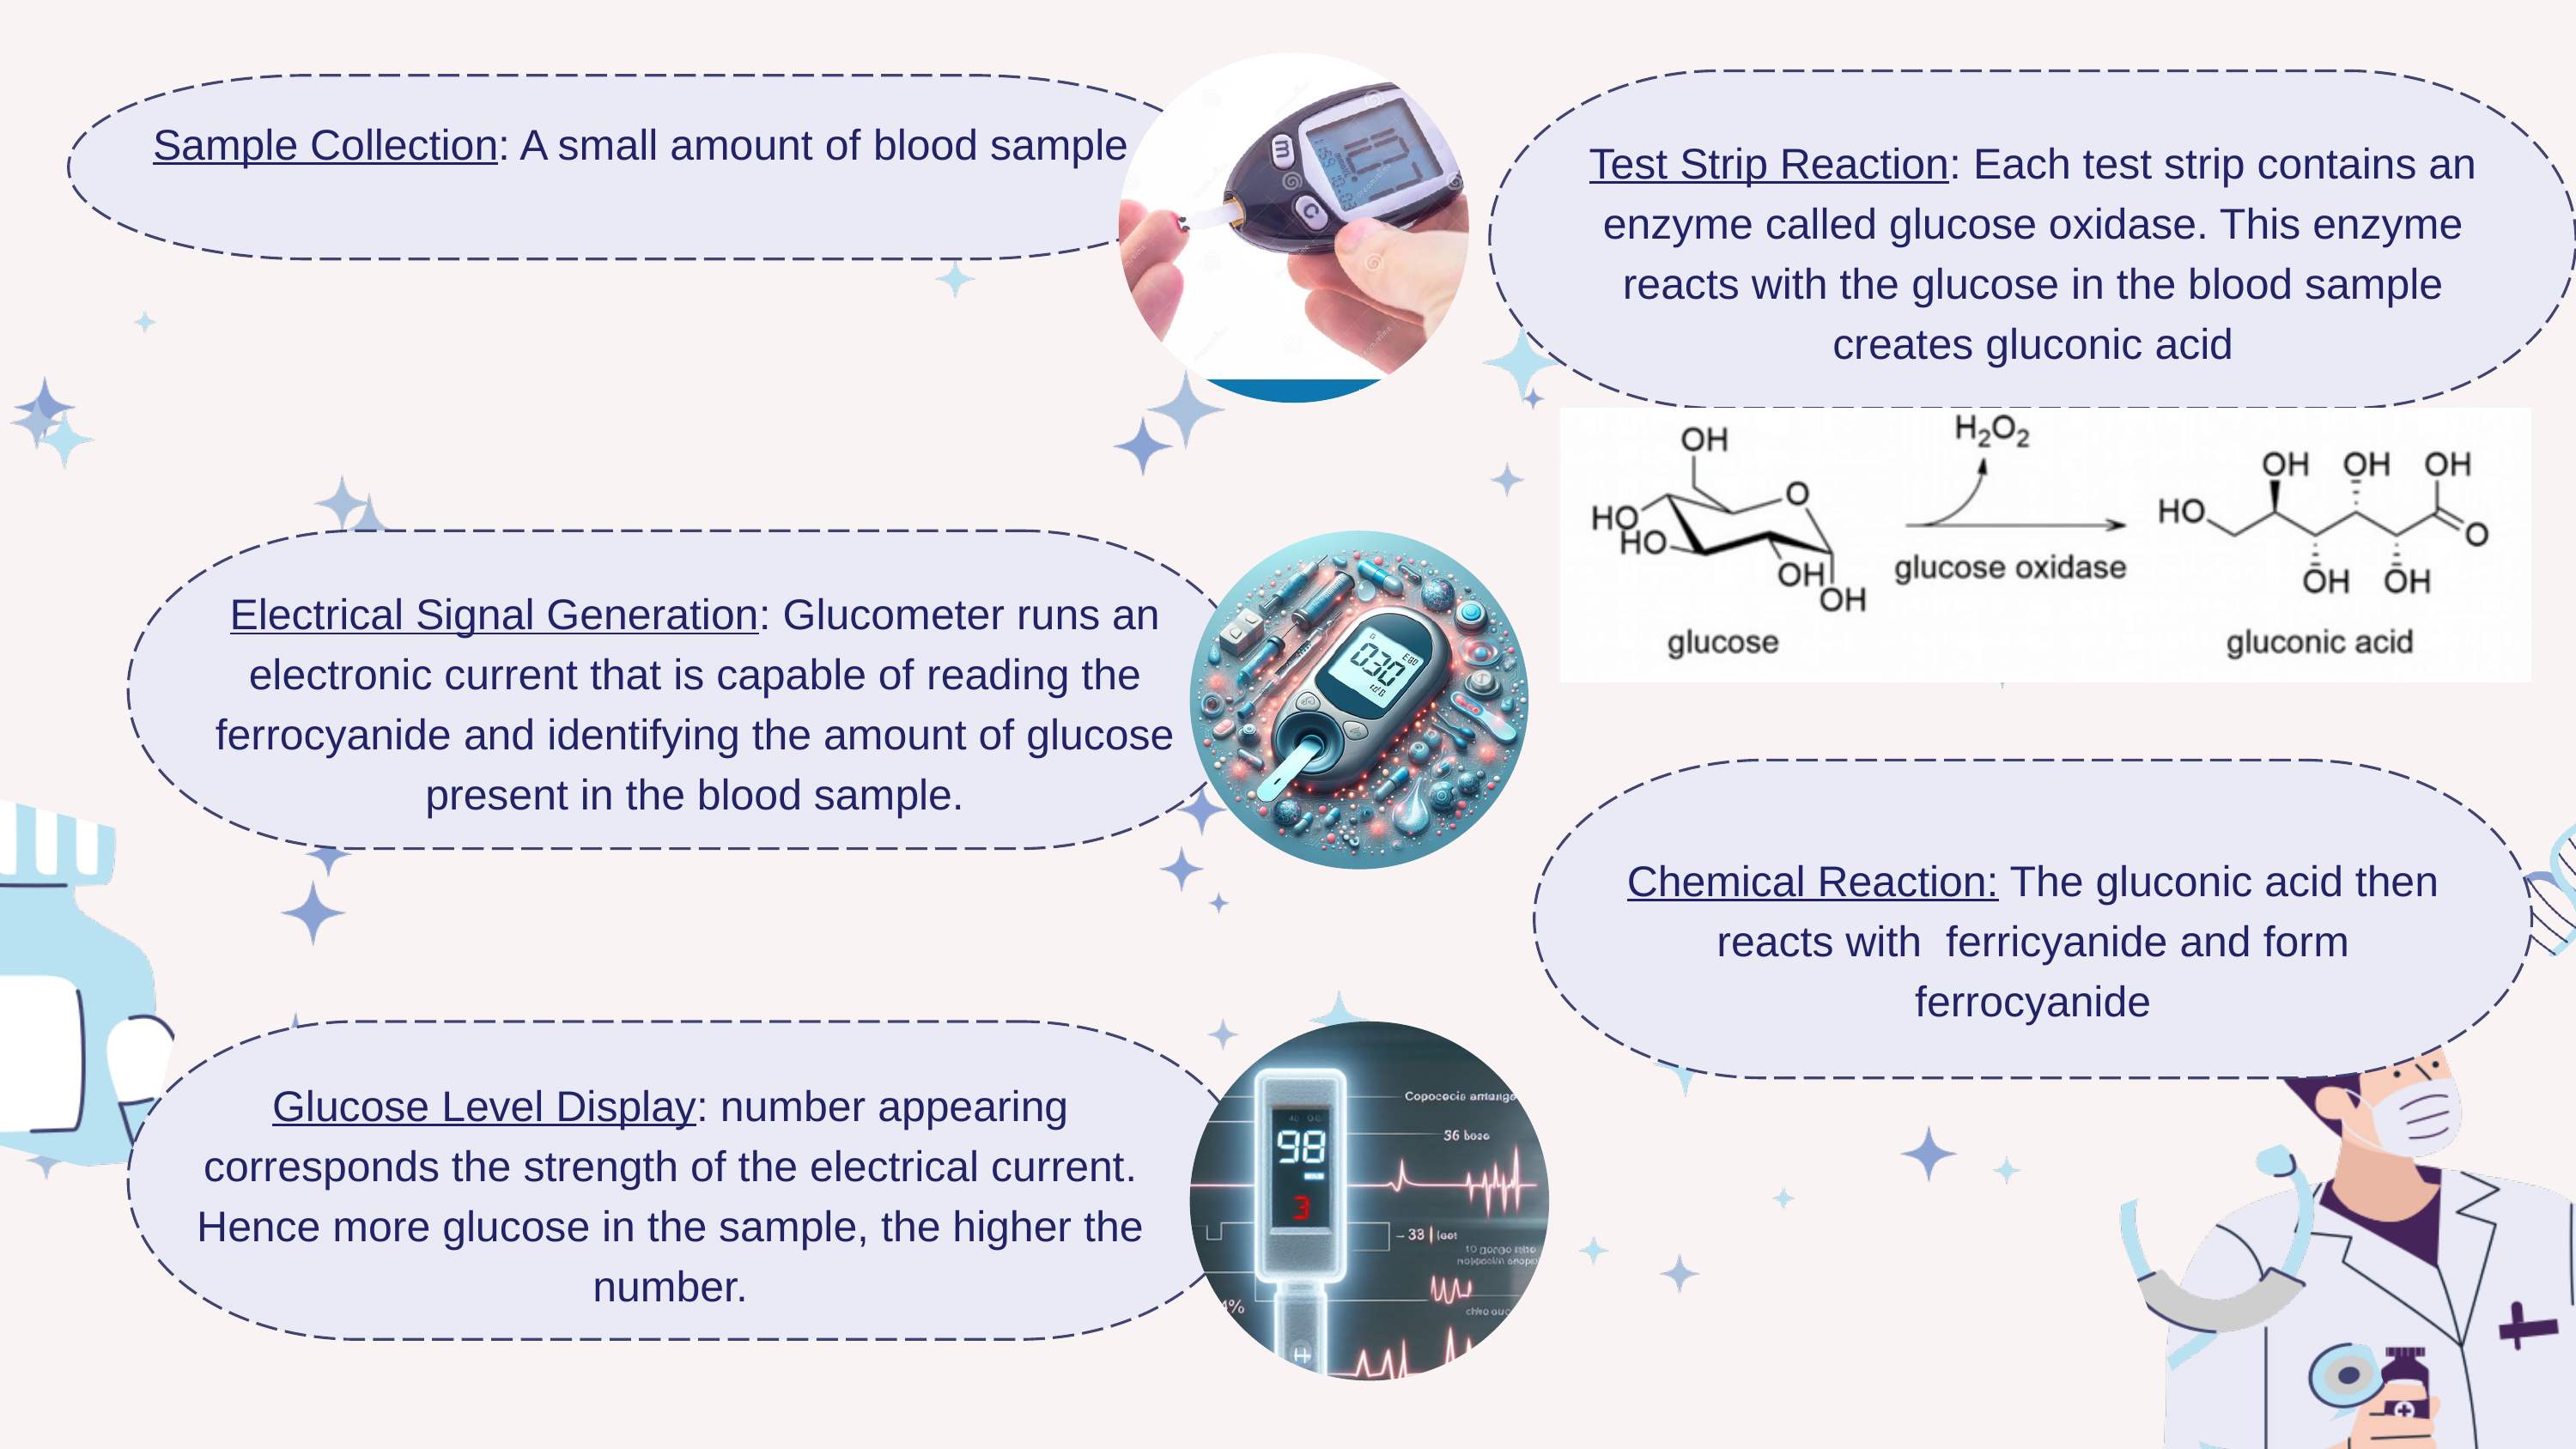

Sample Collection: A small amount of blood sample

Test Strip Reaction: Each test strip contains an enzyme called glucose oxidase. This enzyme reacts with the glucose in the blood sample creates gluconic acid

Electrical Signal Generation: Glucometer runs an electronic current that is capable of reading the ferrocyanide and identifying the amount of glucose present in the blood sample.

Chemical Reaction: The gluconic acid then reacts with  ferricyanide and form ferrocyanide

Glucose Level Display: number appearing corresponds the strength of the electrical current. Hence more glucose in the sample, the higher the number.